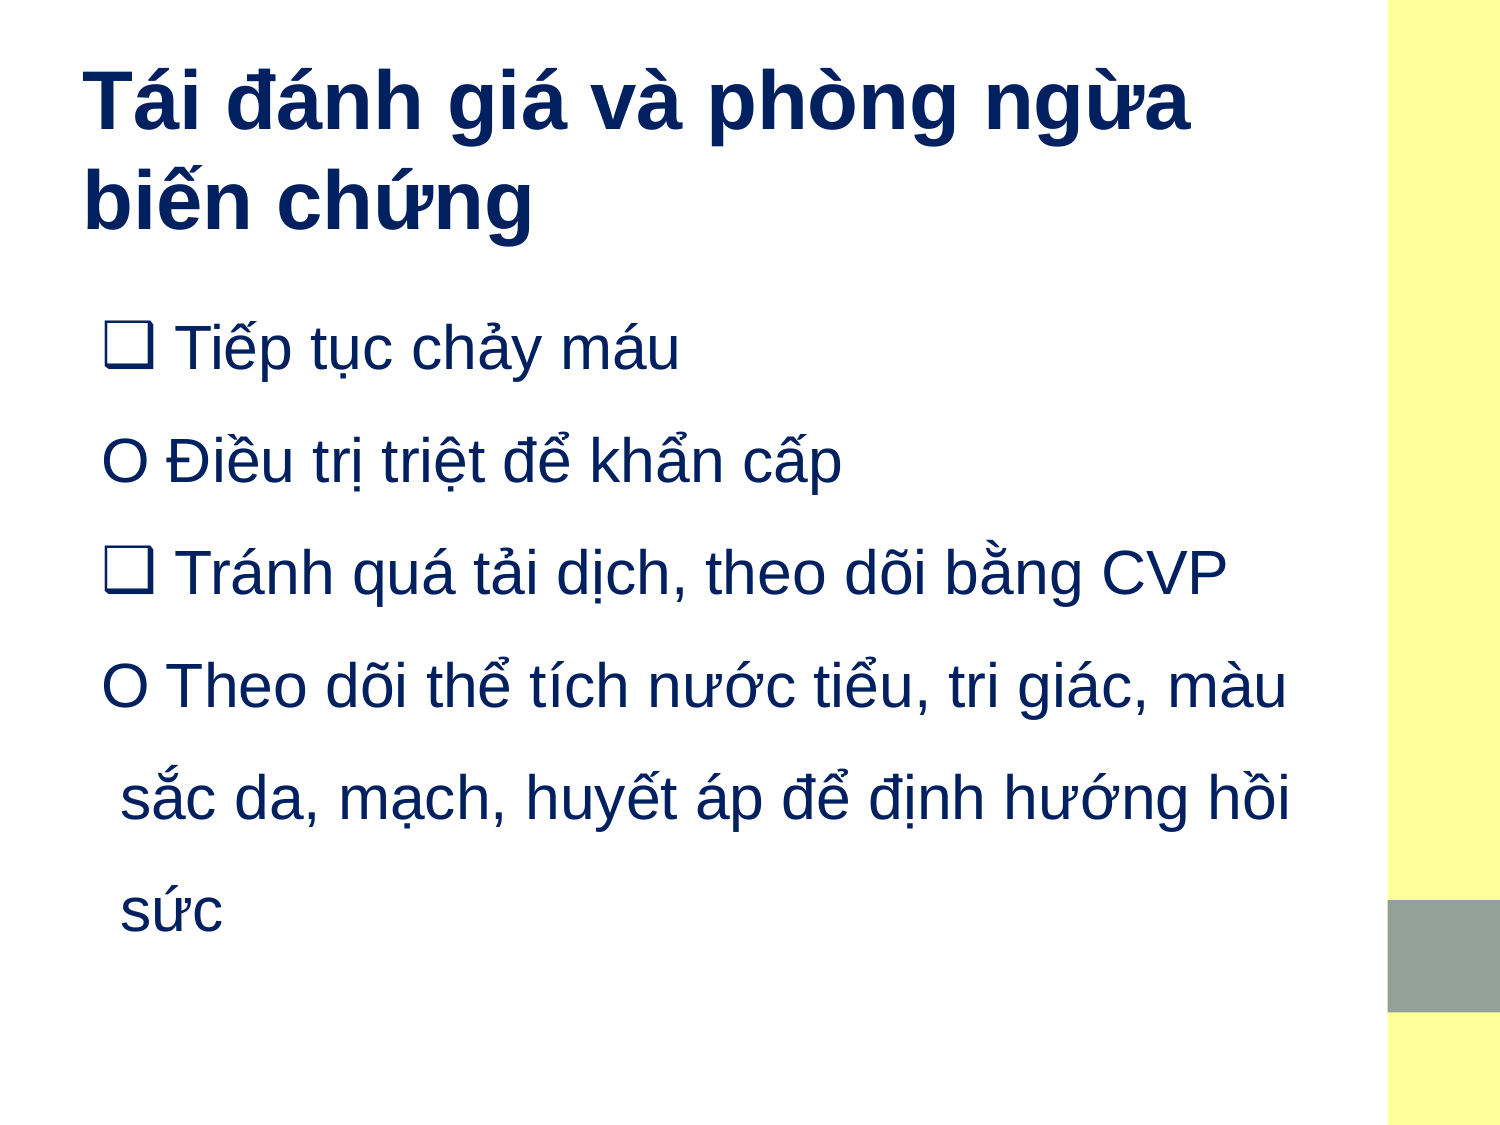

# Tái đánh giá và phòng ngừa biến chứng
 Tiếp tục chảy máu
O Điều trị triệt để khẩn cấp
 Tránh quá tải dịch, theo dõi bằng CVP
O Theo dõi thể tích nước tiểu, tri giác, màu sắc da, mạch, huyết áp để định hướng hồi sức